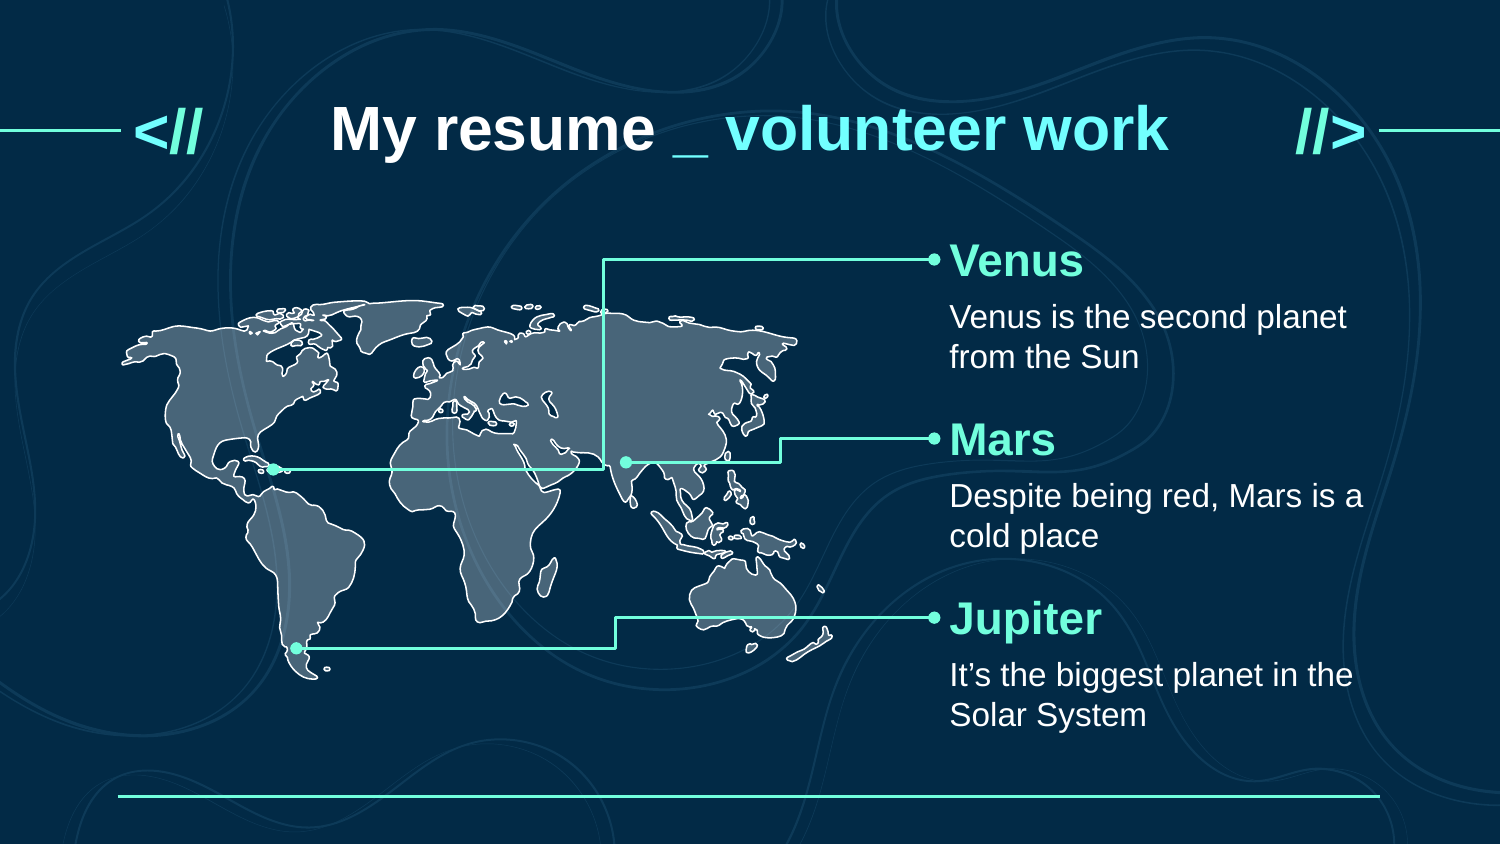

# My resume _ volunteer work
<//
//>
Venus
Venus is the second planet from the Sun

Mars
Despite being red, Mars is a cold place
Jupiter
It’s the biggest planet in the Solar System